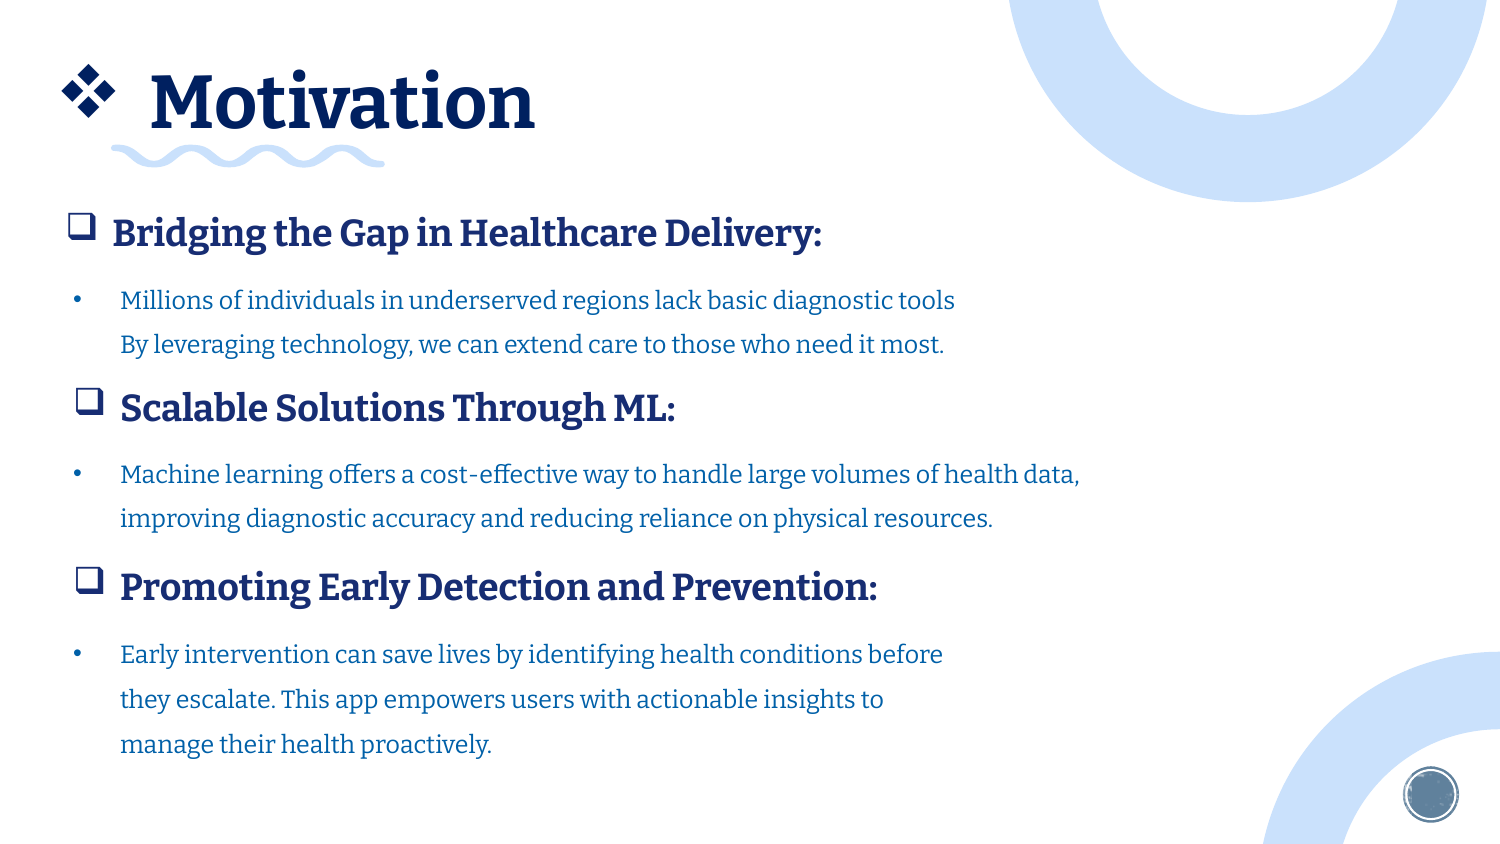

# Motivation

Bridging the Gap in Healthcare Delivery:
Millions of individuals in underserved regions lack basic diagnostic tools  By leveraging technology, we can extend care to those who need it most.
Scalable Solutions Through ML:
Machine learning offers a cost-effective way to handle large volumes of health data, improving diagnostic accuracy and reducing reliance on physical resources.
Promoting Early Detection and Prevention:
Early intervention can save lives by identifying health conditions before they escalate. This app empowers users with actionable insights to manage their health proactively.